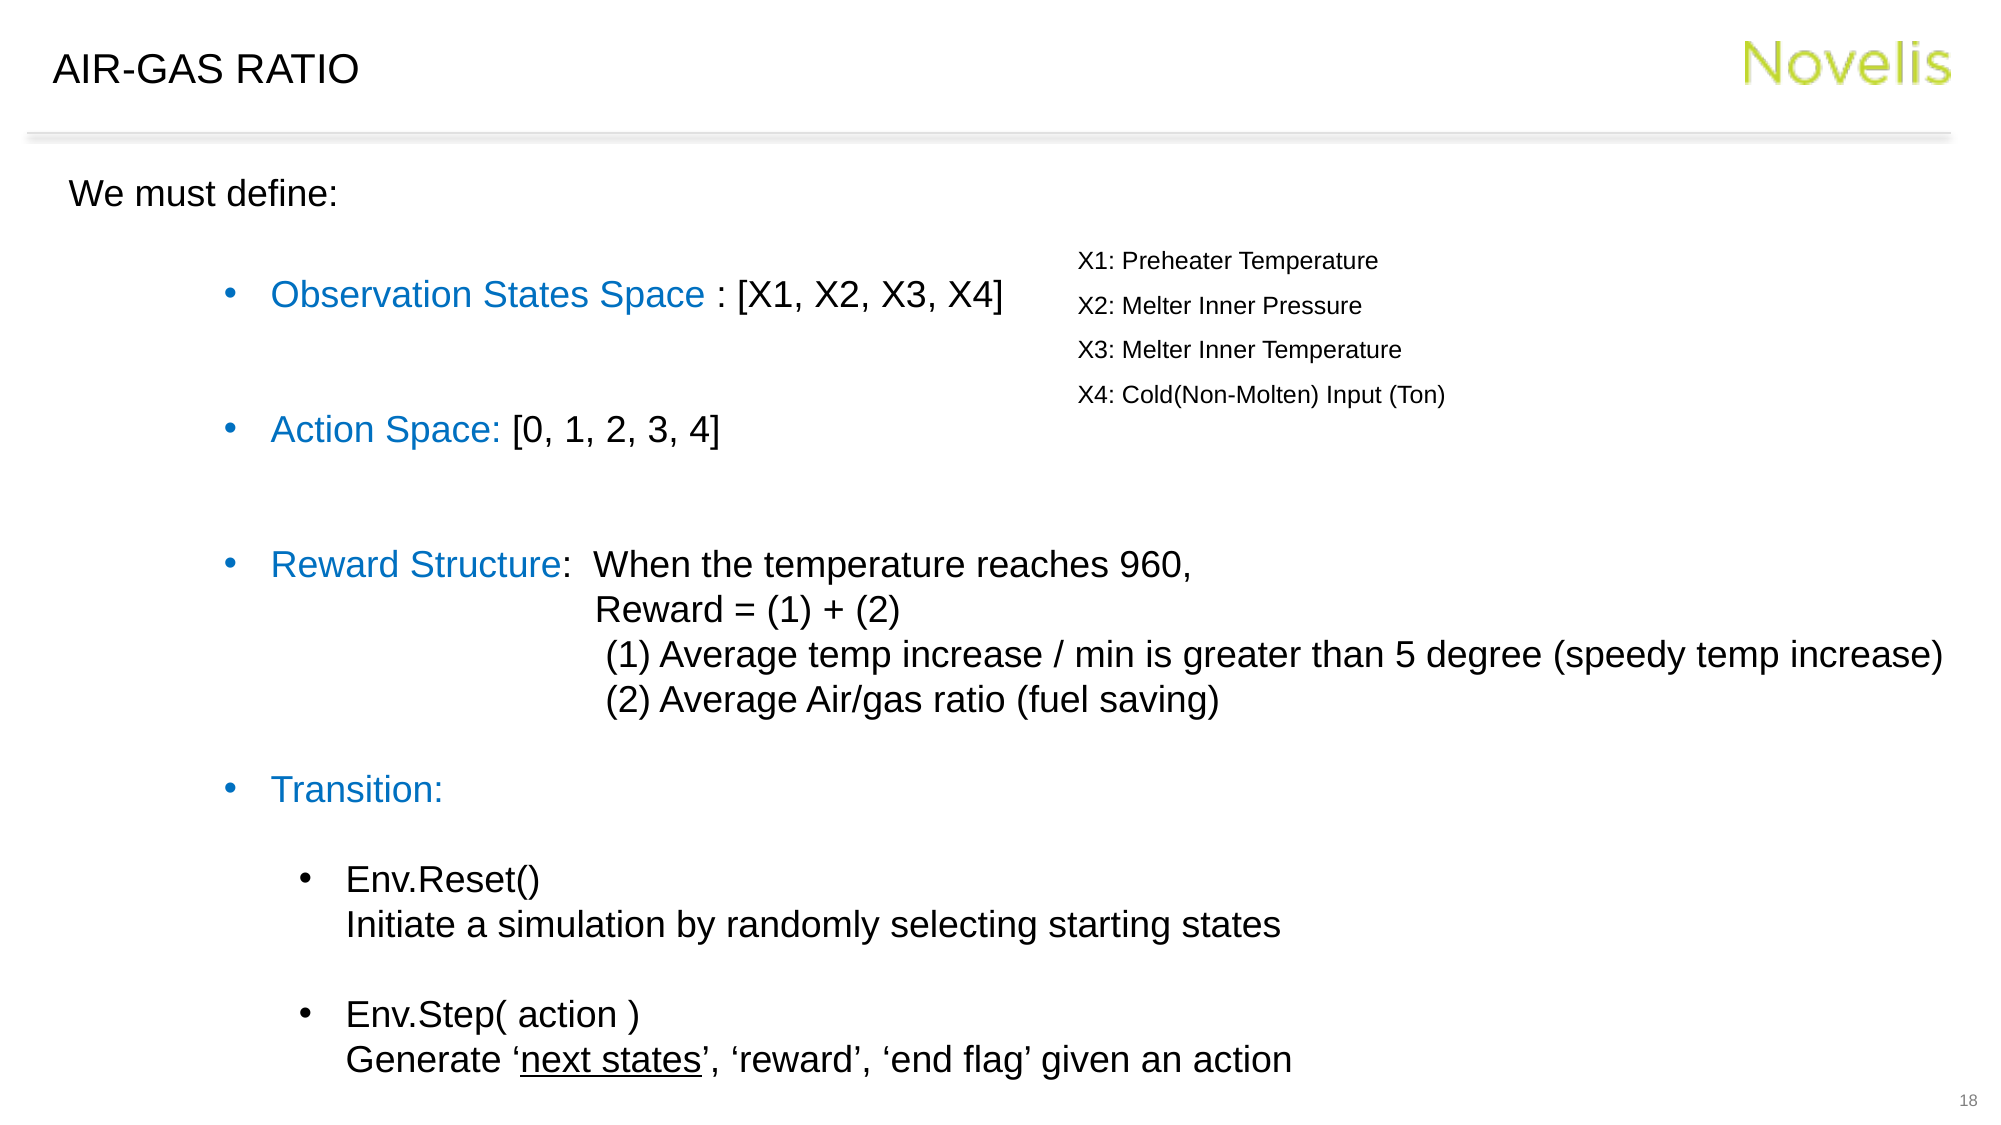

# Air-Gas Ratio
We must define:
X1: Preheater Temperature
X2: Melter Inner Pressure
X3: Melter Inner Temperature
X4: Cold(Non-Molten) Input (Ton)
Observation States Space : [X1, X2, X3, X4]
Action Space: [0, 1, 2, 3, 4]
Reward Structure:  When the temperature reaches 960,
                               Reward = (1) + (2)
                                (1) Average temp increase / min is greater than 5 degree (speedy temp increase)
                                (2) Average Air/gas ratio (fuel saving)
Transition:
Env.Reset()
Initiate a simulation by randomly selecting starting states
Env.Step( action )
Generate ‘next states’, ‘reward’, ‘end flag’ given an action